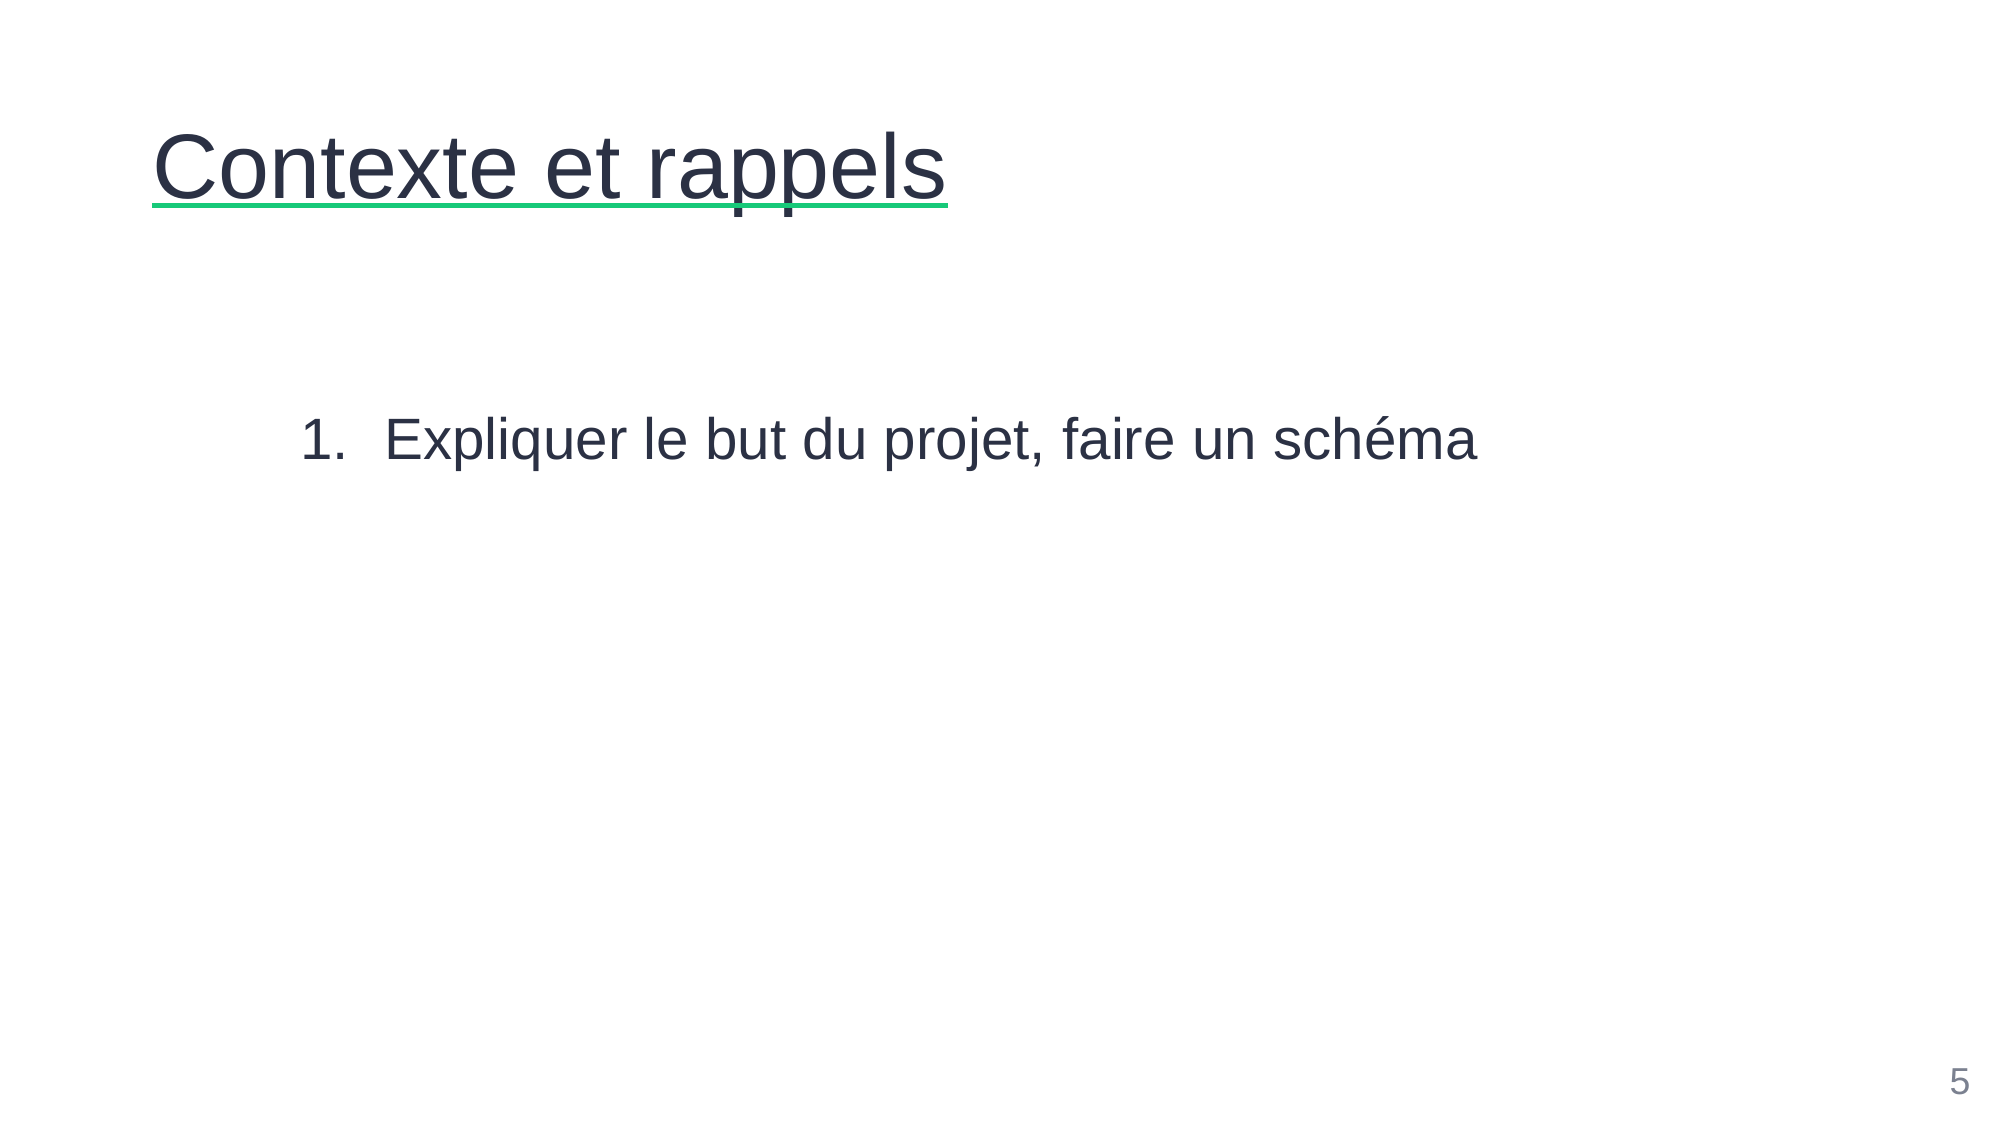

# Contexte et rappels
Expliquer le but du projet, faire un schéma
5